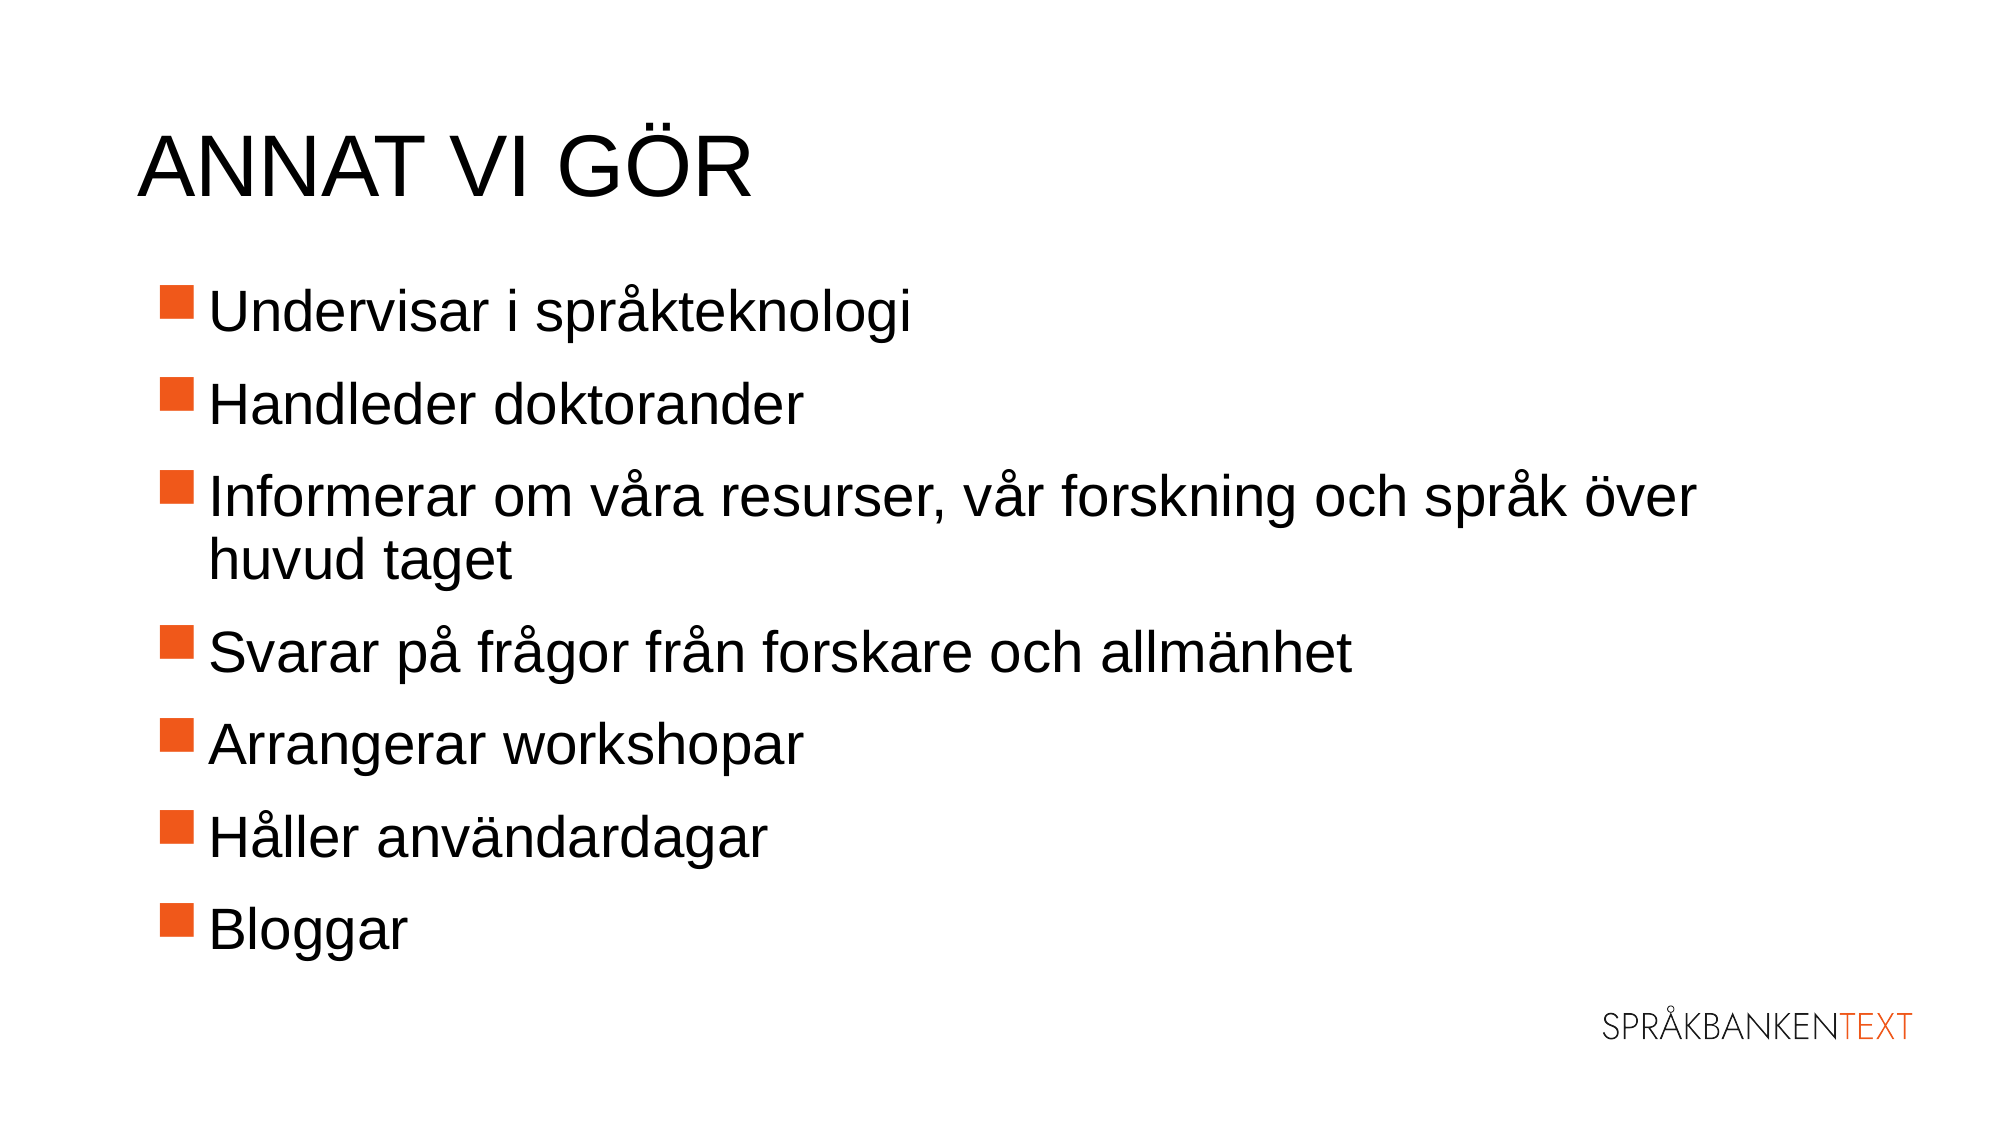

# Annat vi gör
Undervisar i språkteknologi
Handleder doktorander
Informerar om våra resurser, vår forskning och språk över huvud taget
Svarar på frågor från forskare och allmänhet
Arrangerar workshopar
Håller användardagar
Bloggar